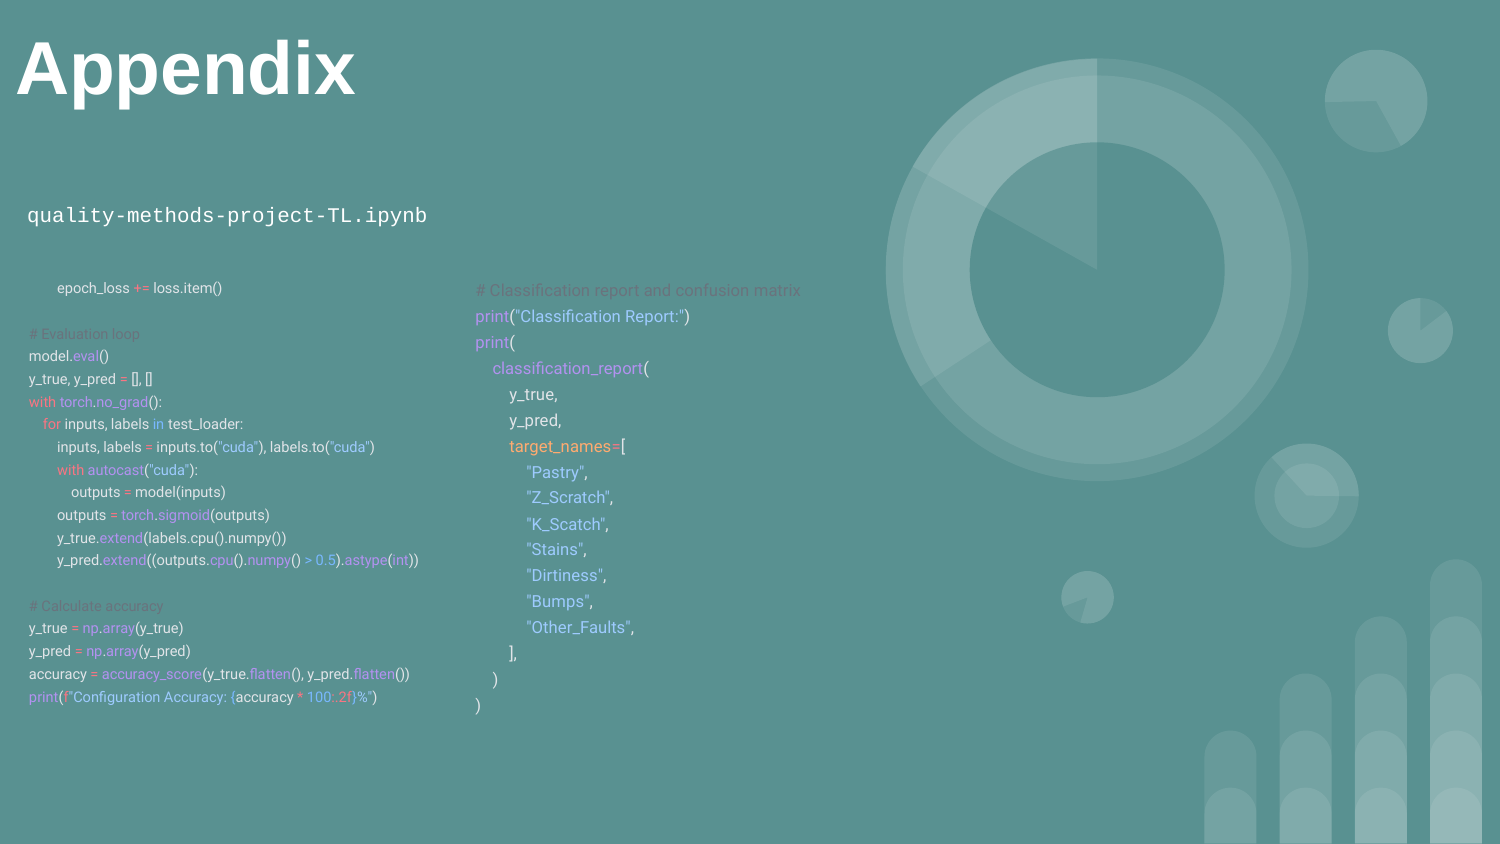

# Appendix
quality-methods-project-TL.ipynb

            epoch_loss += loss.item()

    # Evaluation loop
    model.eval()
    y_true, y_pred = [], []
    with torch.no_grad():
        for inputs, labels in test_loader:
            inputs, labels = inputs.to("cuda"), labels.to("cuda")
            with autocast("cuda"):
                outputs = model(inputs)
            outputs = torch.sigmoid(outputs)
            y_true.extend(labels.cpu().numpy())
            y_pred.extend((outputs.cpu().numpy() > 0.5).astype(int))

    # Calculate accuracy
    y_true = np.array(y_true)
    y_pred = np.array(y_pred)
    accuracy = accuracy_score(y_true.flatten(), y_pred.flatten())
    print(f"Configuration Accuracy: {accuracy * 100:.2f}%")

    # Classification report and confusion matrix
    print("Classification Report:")
    print(
        classification_report(
            y_true,
            y_pred,
            target_names=[
                "Pastry",
                "Z_Scratch",
                "K_Scatch",
                "Stains",
                "Dirtiness",
                "Bumps",
                "Other_Faults",
            ],
        )
    )